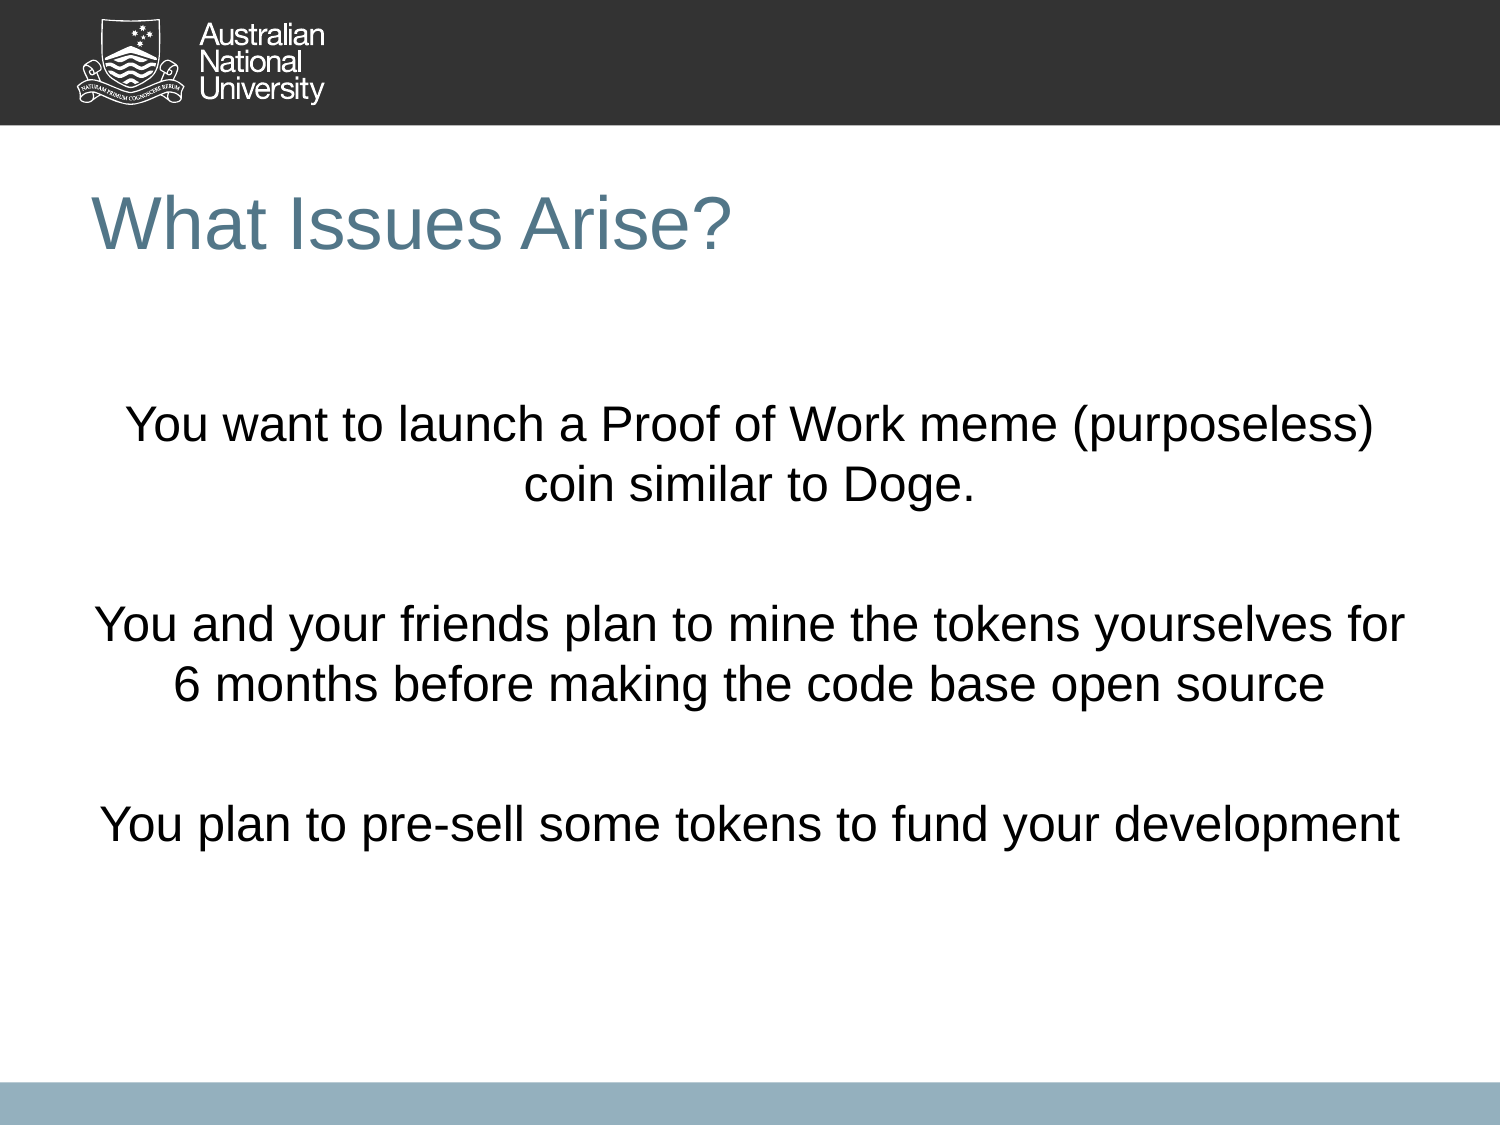

# What Issues Arise?

You want to launch a Proof of Work meme (purposeless) coin similar to Doge.

You and your friends plan to mine the tokens yourselves for 6 months before making the code base open source

You plan to pre-sell some tokens to fund your development